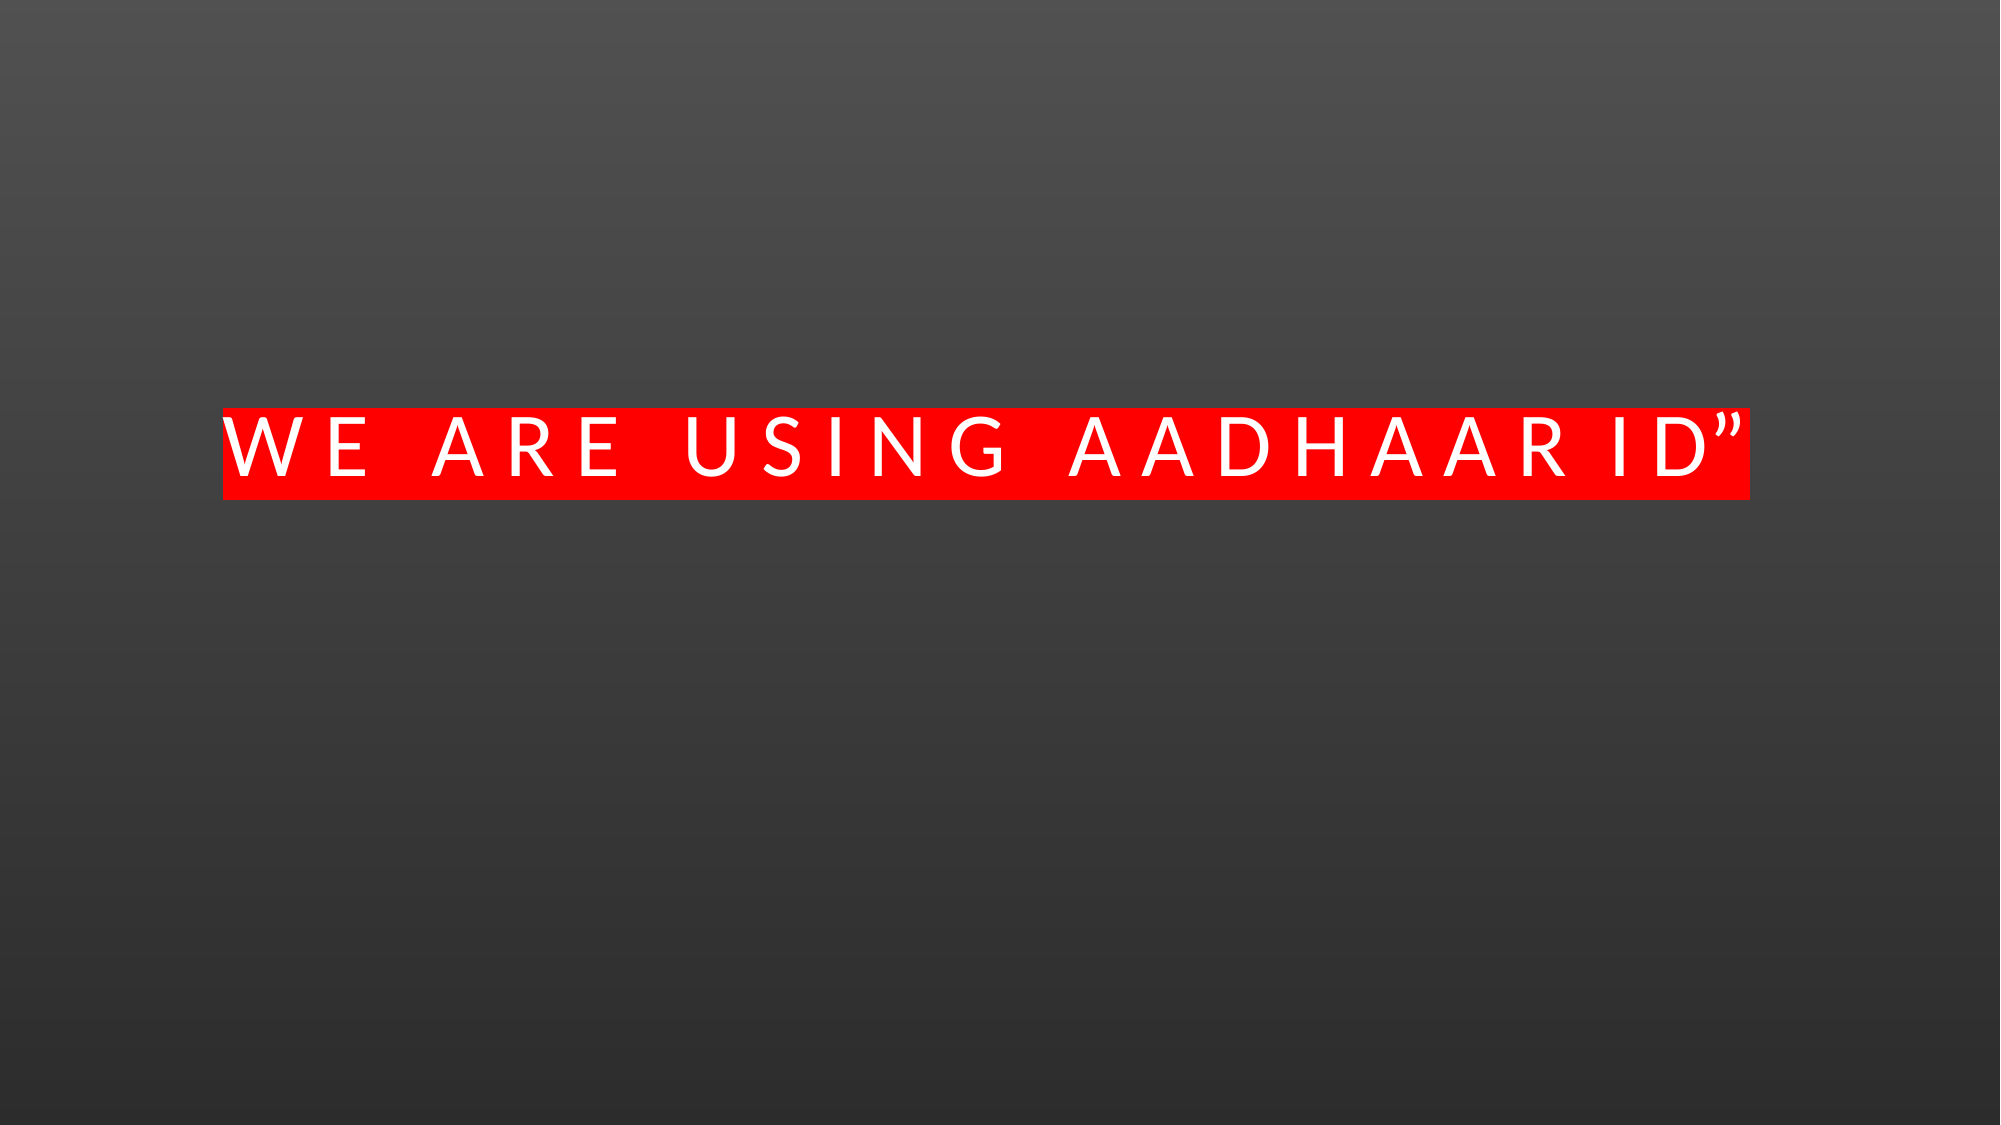

W E   A R E   U S I N G   A A D H A A R  I D”